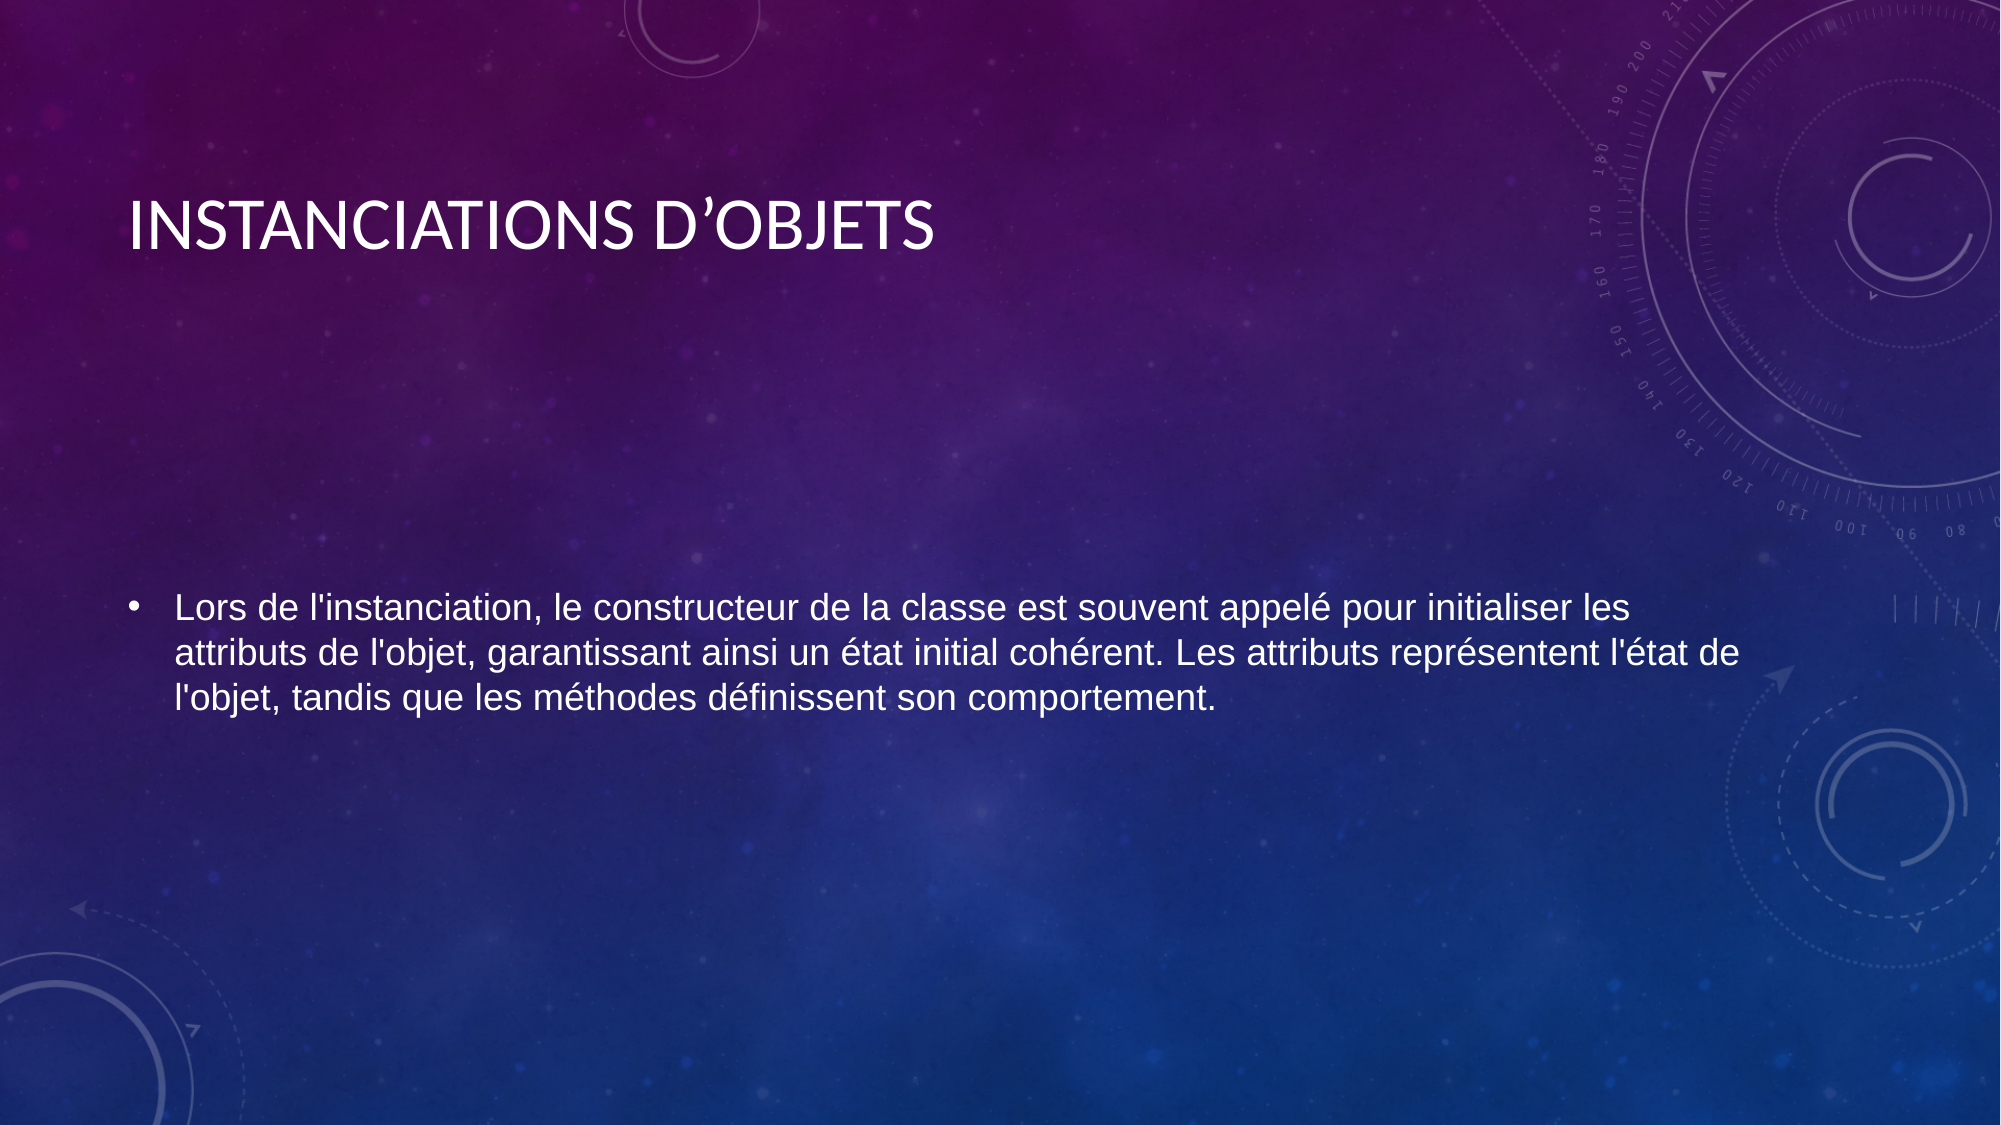

# Instanciations d’objets
Lors de l'instanciation, le constructeur de la classe est souvent appelé pour initialiser les attributs de l'objet, garantissant ainsi un état initial cohérent. Les attributs représentent l'état de l'objet, tandis que les méthodes définissent son comportement.